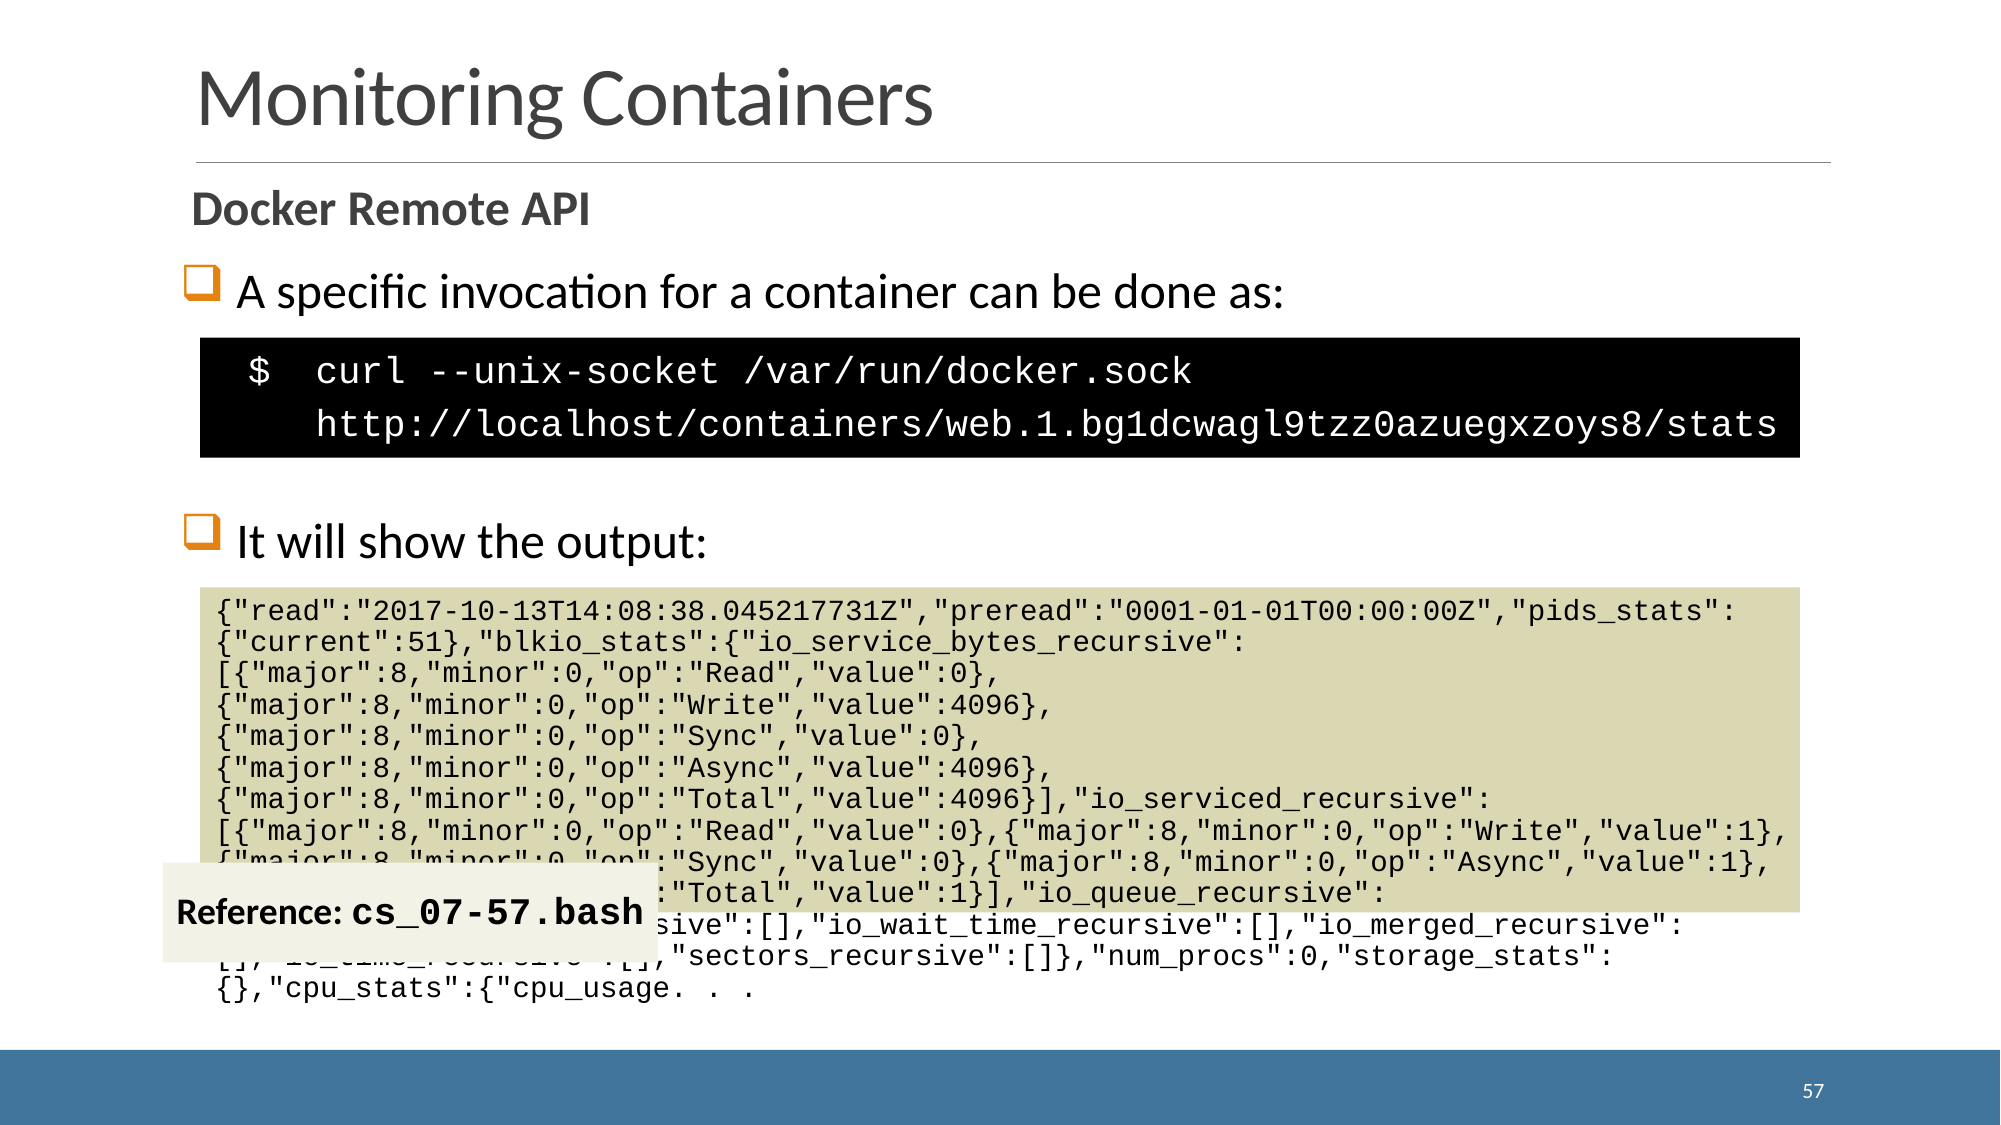

# Monitoring Containers
 Docker Remote API
 A specific invocation for a container can be done as:

 It will show the output:

$  curl --unix-socket /var/run/docker.sock
   http://localhost/containers/web.1.bg1dcwagl9tzz0azuegxzoys8/stats
{"read":"2017-10-13T14:08:38.045217731Z","preread":"0001-01-01T00:00:00Z","pids_stats":{"current":51},"blkio_stats":{"io_service_bytes_recursive":[{"major":8,"minor":0,"op":"Read","value":0},{"major":8,"minor":0,"op":"Write","value":4096},{"major":8,"minor":0,"op":"Sync","value":0},{"major":8,"minor":0,"op":"Async","value":4096},{"major":8,"minor":0,"op":"Total","value":4096}],"io_serviced_recursive":[{"major":8,"minor":0,"op":"Read","value":0},{"major":8,"minor":0,"op":"Write","value":1},{"major":8,"minor":0,"op":"Sync","value":0},{"major":8,"minor":0,"op":"Async","value":1},{"major":8,"minor":0,"op":"Total","value":1}],"io_queue_recursive":[],"io_service_time_recursive":[],"io_wait_time_recursive":[],"io_merged_recursive":[],"io_time_recursive":[],"sectors_recursive":[]},"num_procs":0,"storage_stats":{},"cpu_stats":{"cpu_usage. . .
Reference: cs_07-57.bash

57